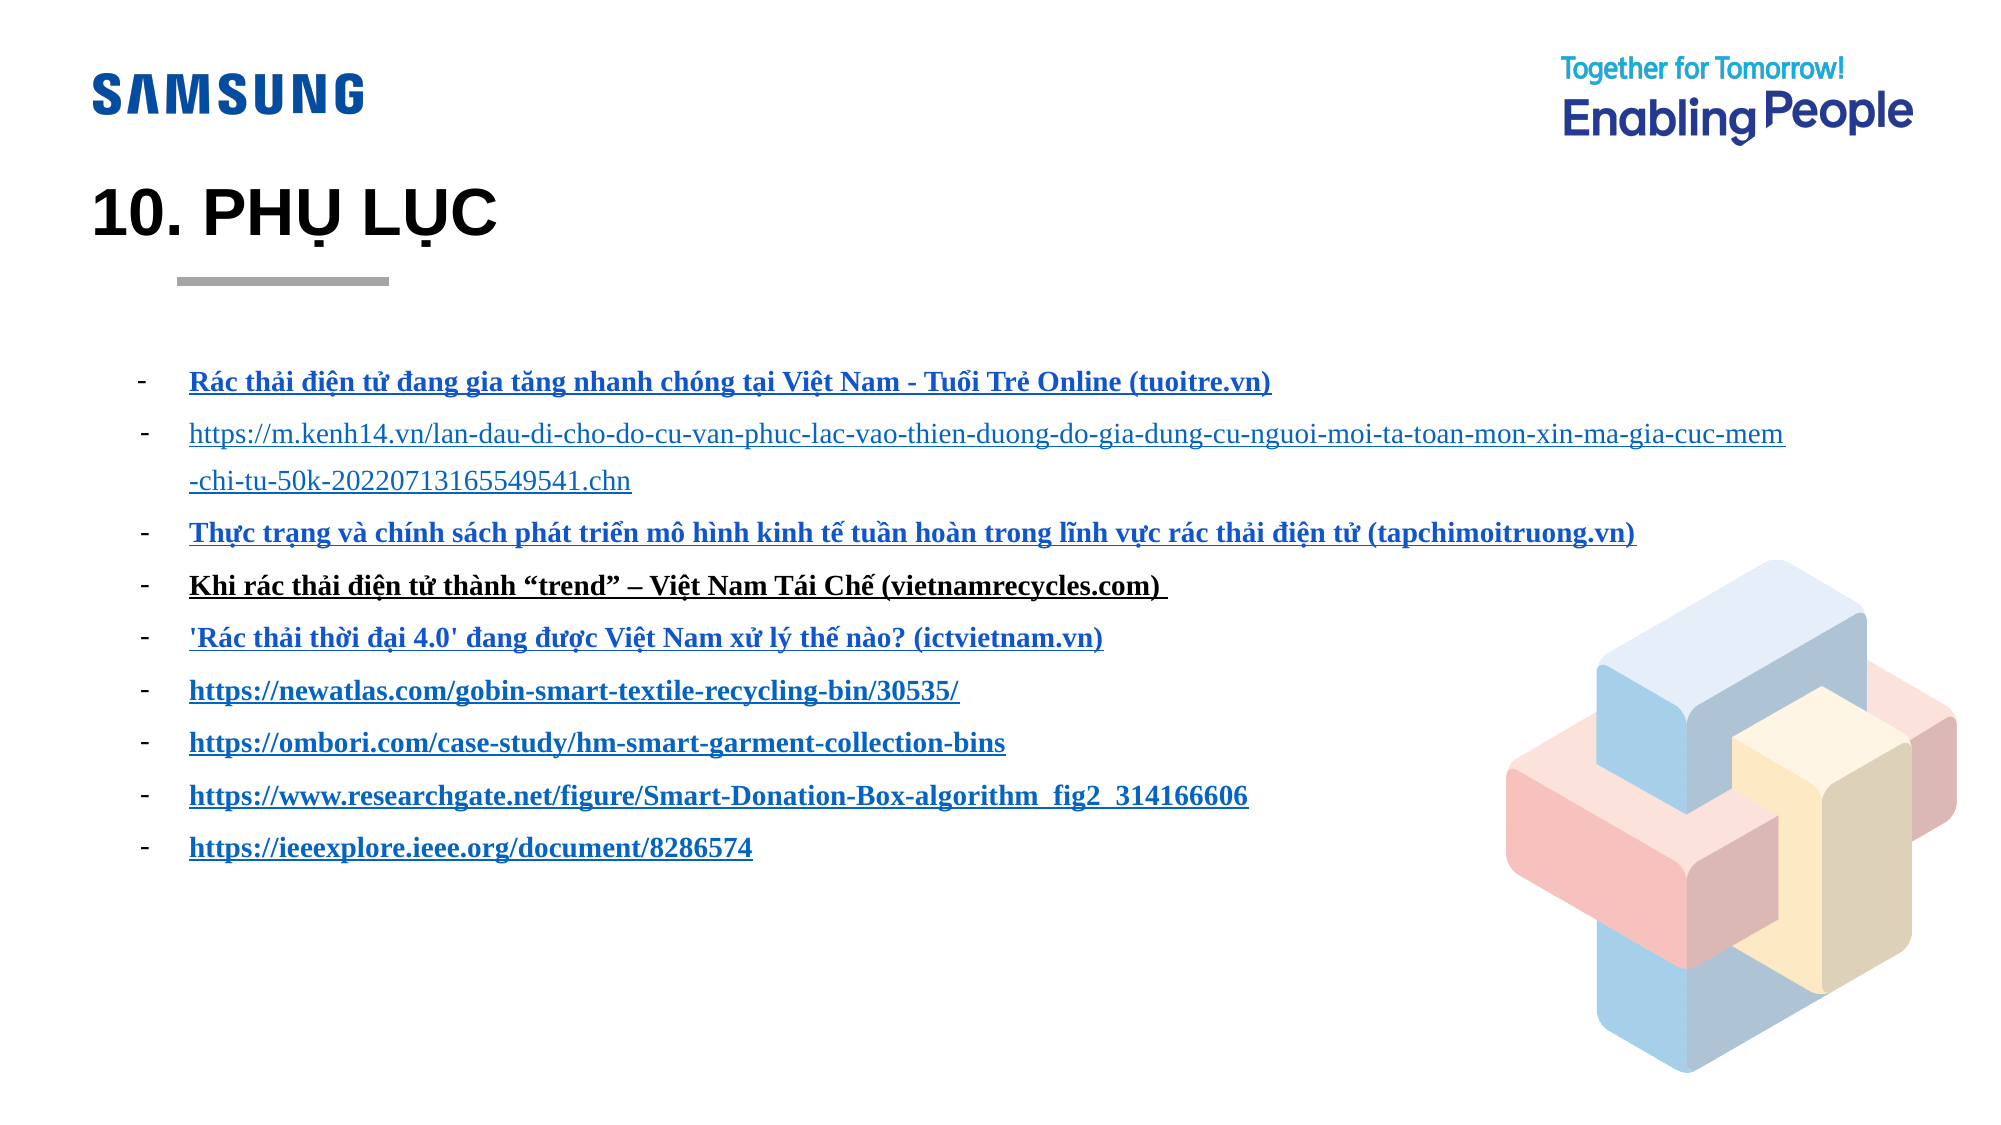

# 10. PHỤ LỤC
Rác thải điện tử đang gia tăng nhanh chóng tại Việt Nam - Tuổi Trẻ Online (tuoitre.vn)
https://m.kenh14.vn/lan-dau-di-cho-do-cu-van-phuc-lac-vao-thien-duong-do-gia-dung-cu-nguoi-moi-ta-toan-mon-xin-ma-gia-cuc-mem-chi-tu-50k-20220713165549541.chn
Thực trạng và chính sách phát triển mô hình kinh tế tuần hoàn trong lĩnh vực rác thải điện tử (tapchimoitruong.vn)
Khi rác thải điện tử thành “trend” – Việt Nam Tái Chế (vietnamrecycles.com)
'Rác thải thời đại 4.0' đang được Việt Nam xử lý thế nào? (ictvietnam.vn)
https://newatlas.com/gobin-smart-textile-recycling-bin/30535/
https://ombori.com/case-study/hm-smart-garment-collection-bins
https://www.researchgate.net/figure/Smart-Donation-Box-algorithm_fig2_314166606
https://ieeexplore.ieee.org/document/8286574